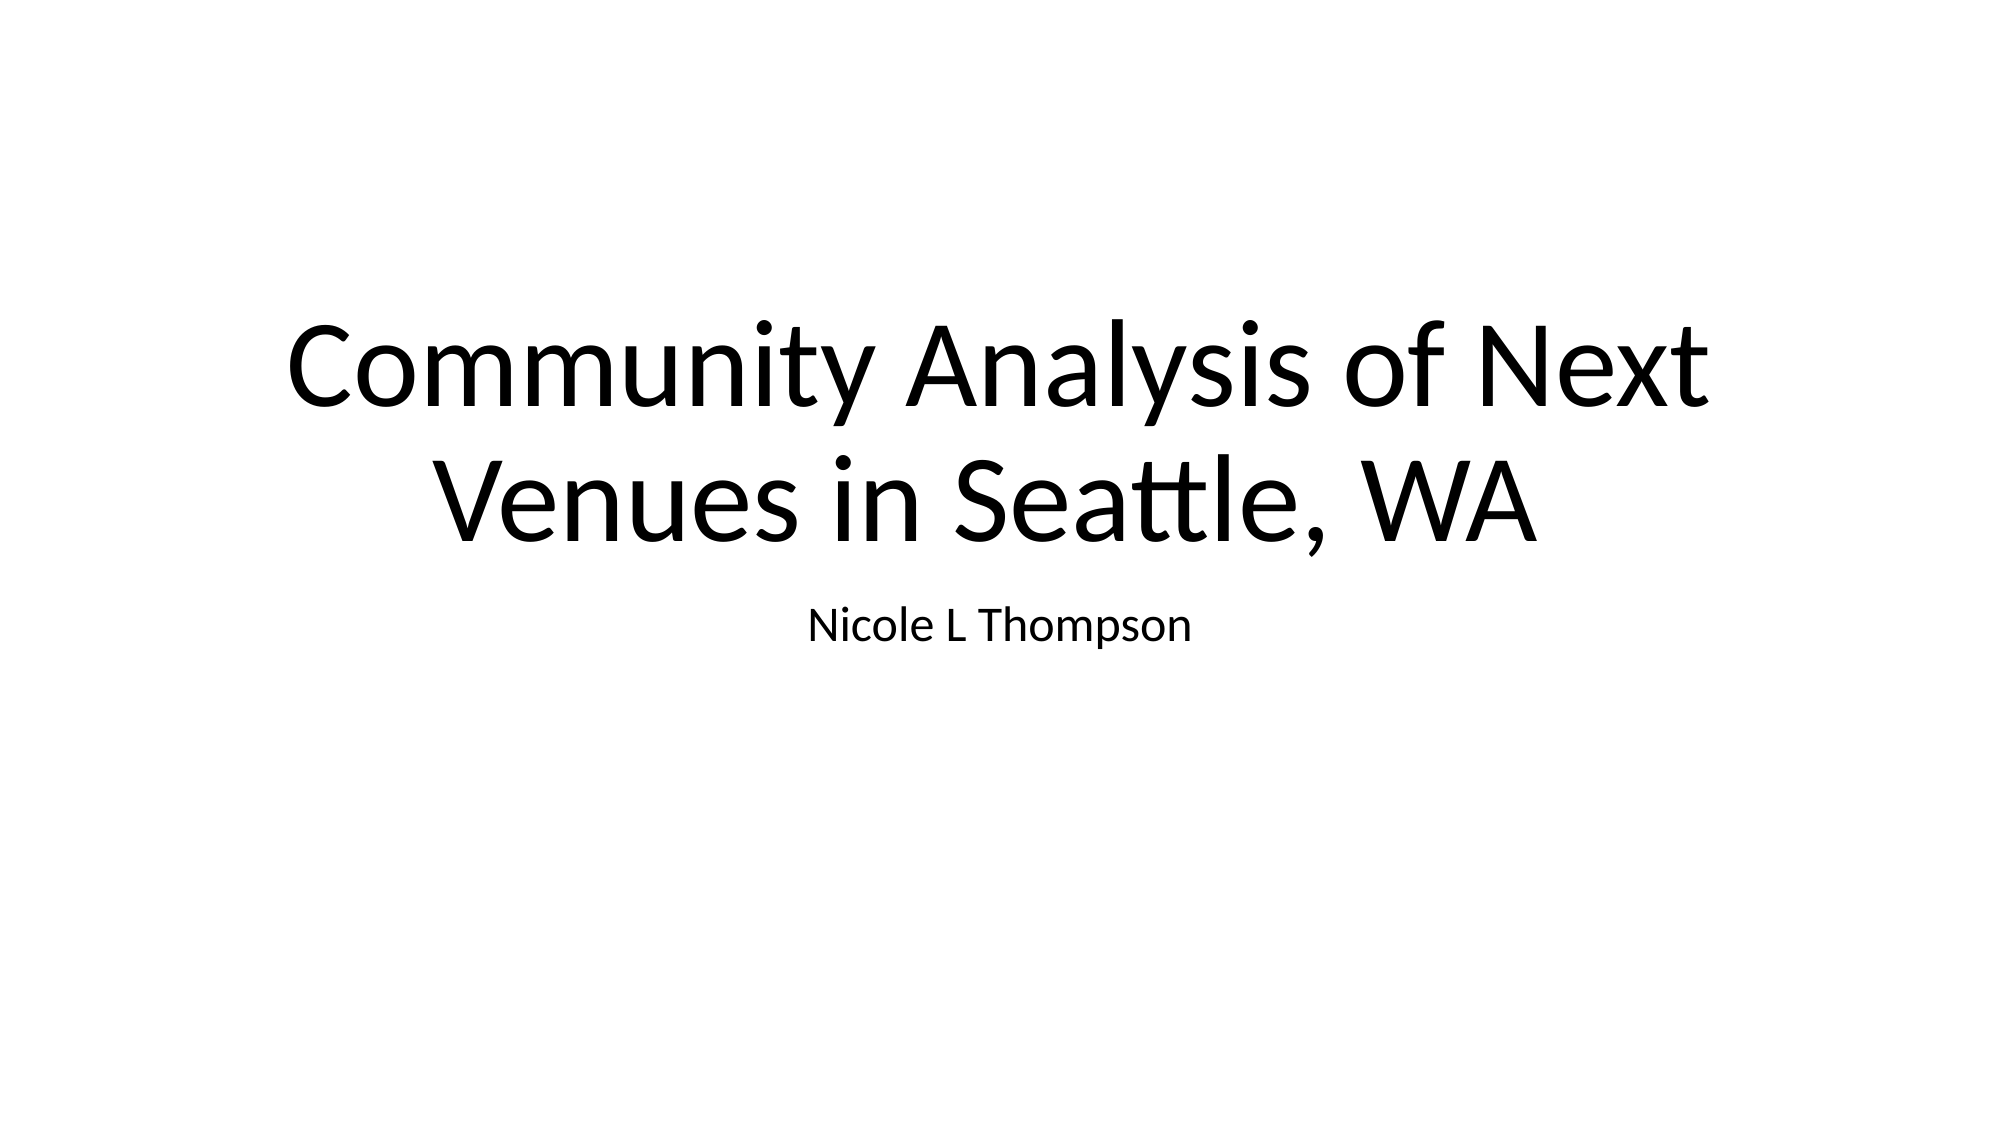

# Community Analysis of Next Venues in Seattle, WA
Nicole L Thompson